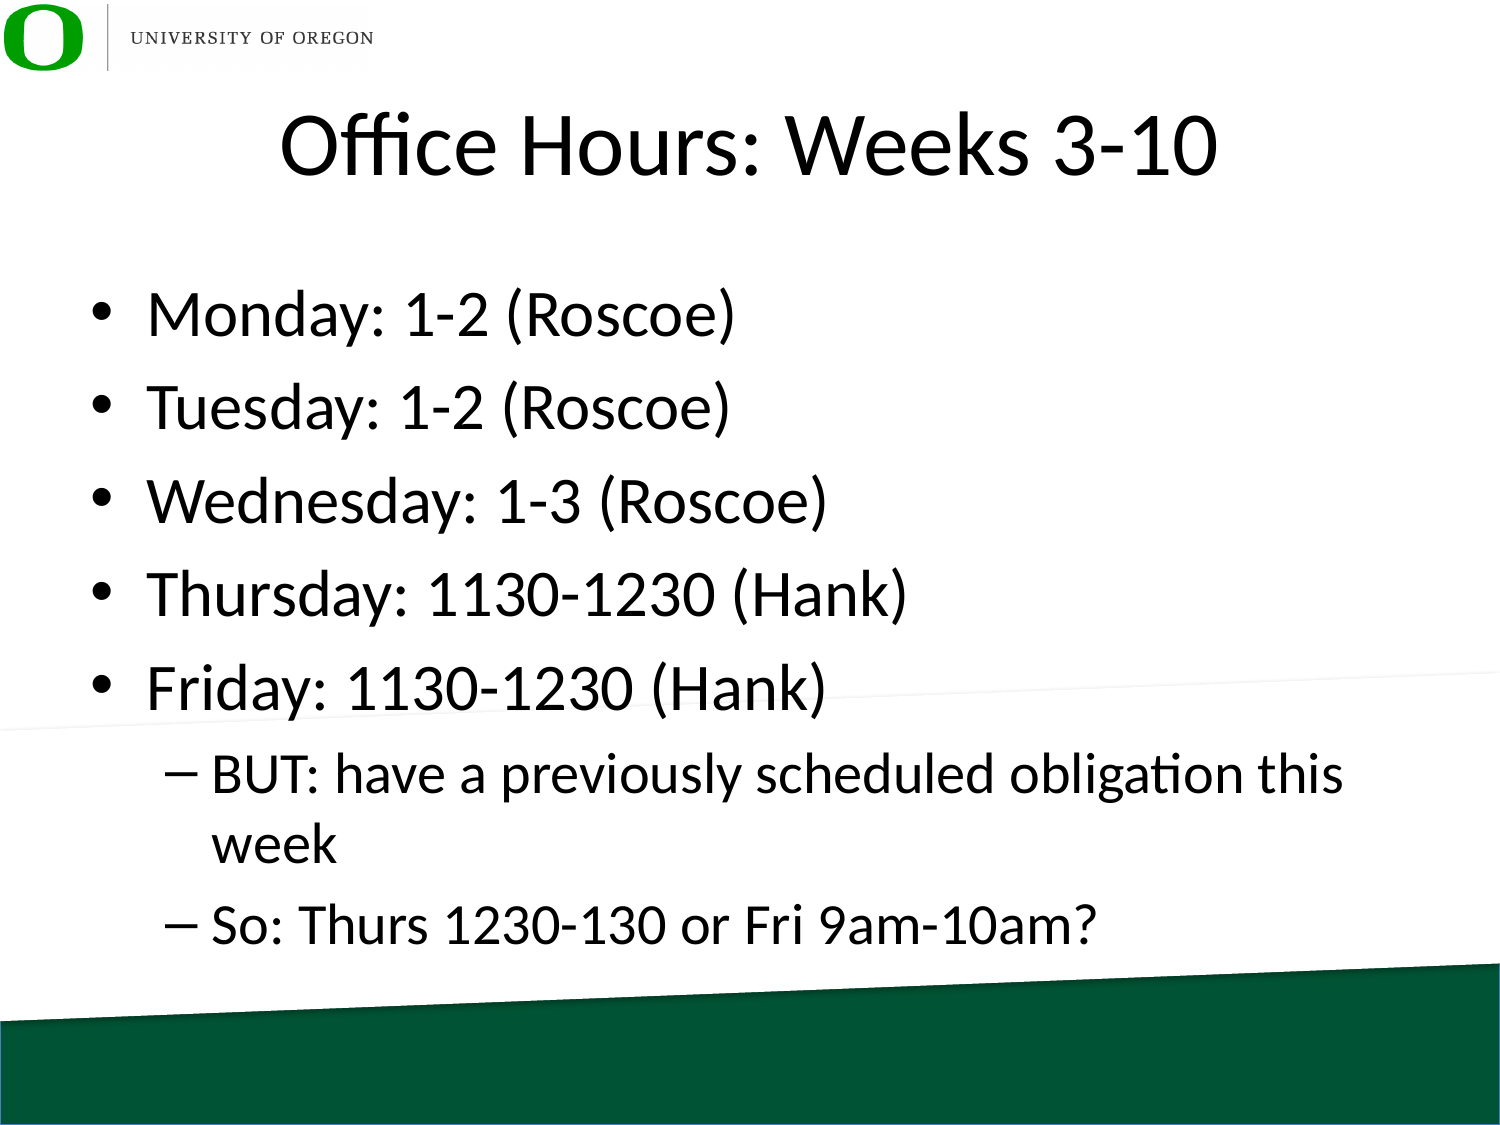

# Office Hours: Weeks 3-10
Monday: 1-2 (Roscoe)
Tuesday: 1-2 (Roscoe)
Wednesday: 1-3 (Roscoe)
Thursday: 1130-1230 (Hank)
Friday: 1130-1230 (Hank)
BUT: have a previously scheduled obligation this week
So: Thurs 1230-130 or Fri 9am-10am?